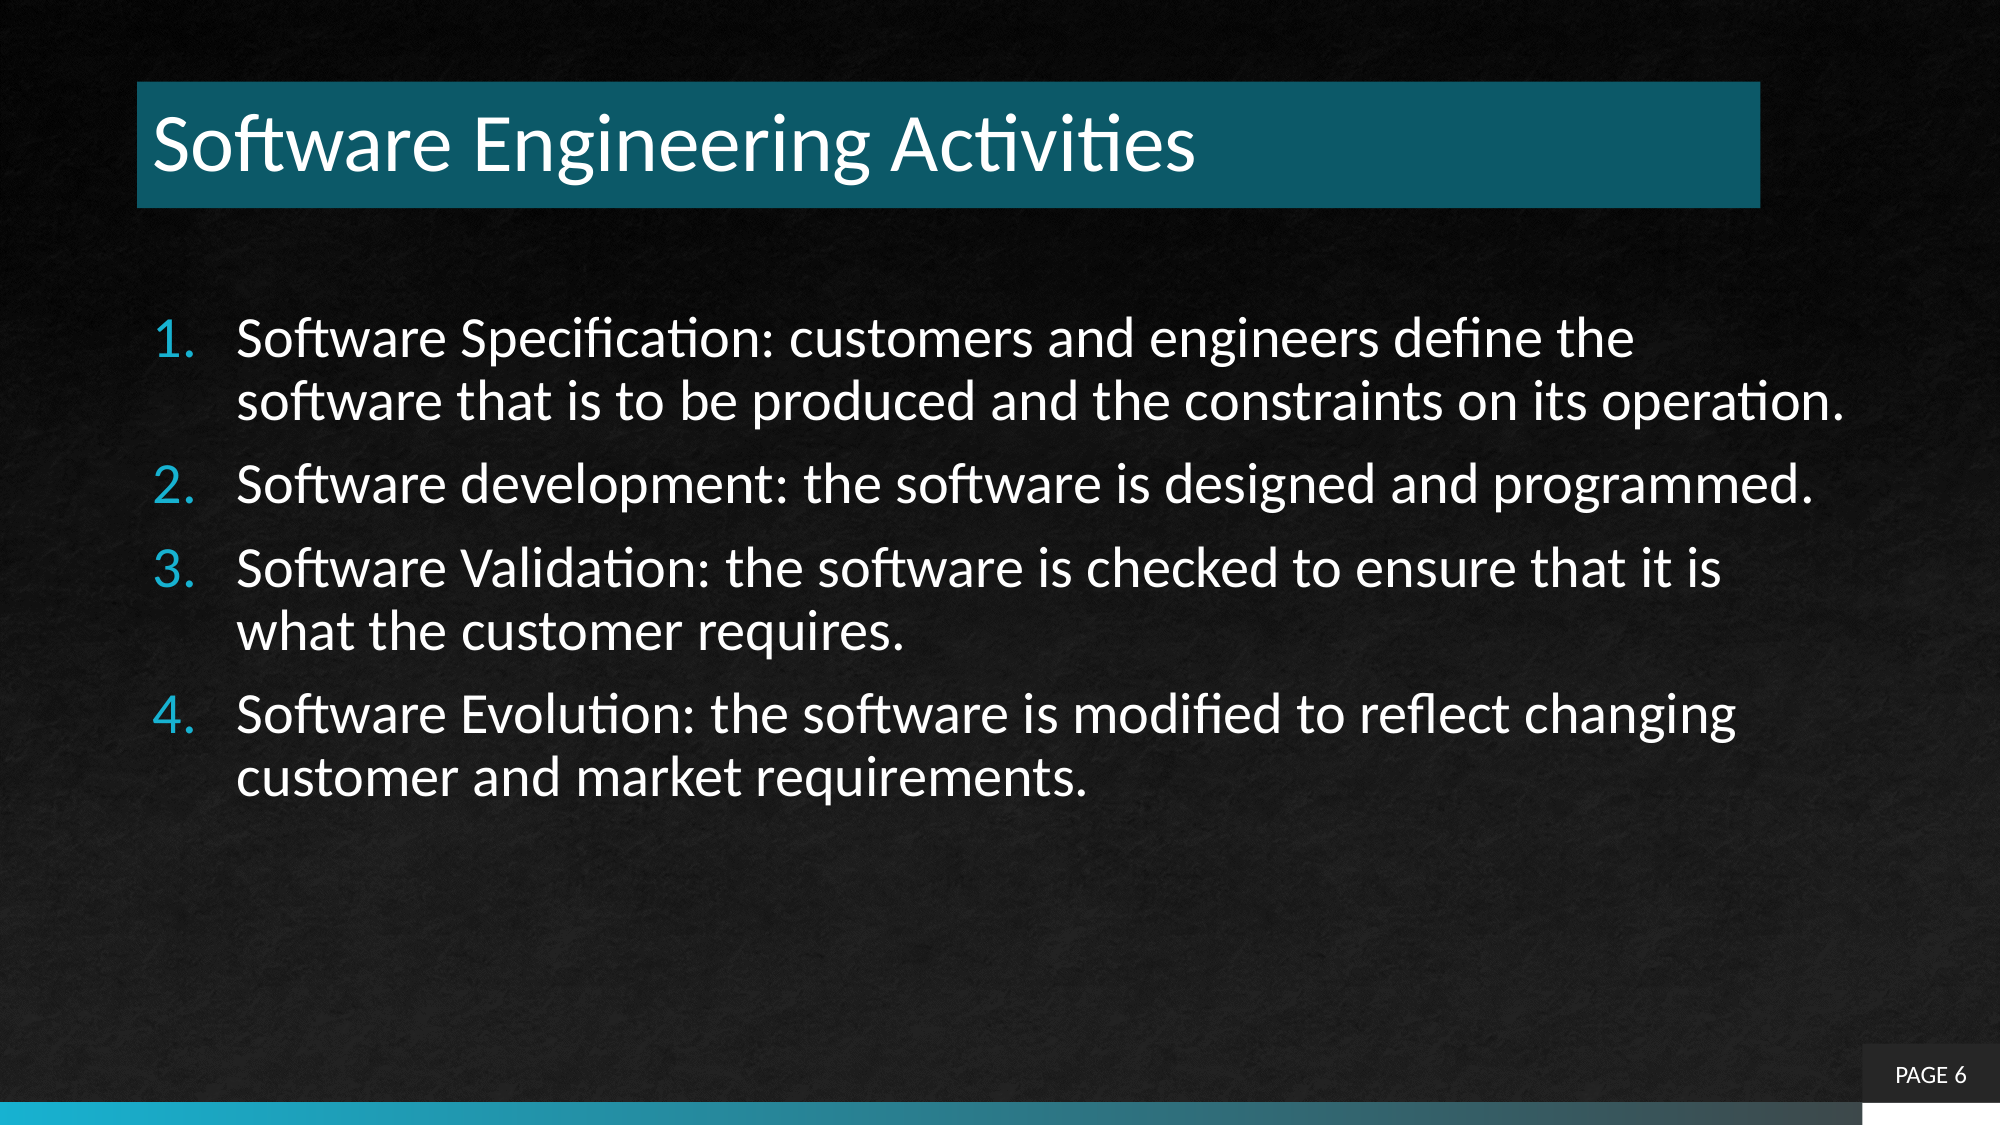

# Software Engineering Activities
Software Specification: customers and engineers define the software that is to be produced and the constraints on its operation.
Software development: the software is designed and programmed.
Software Validation: the software is checked to ensure that it is what the customer requires.
Software Evolution: the software is modified to reflect changing customer and market requirements.
PAGE 6